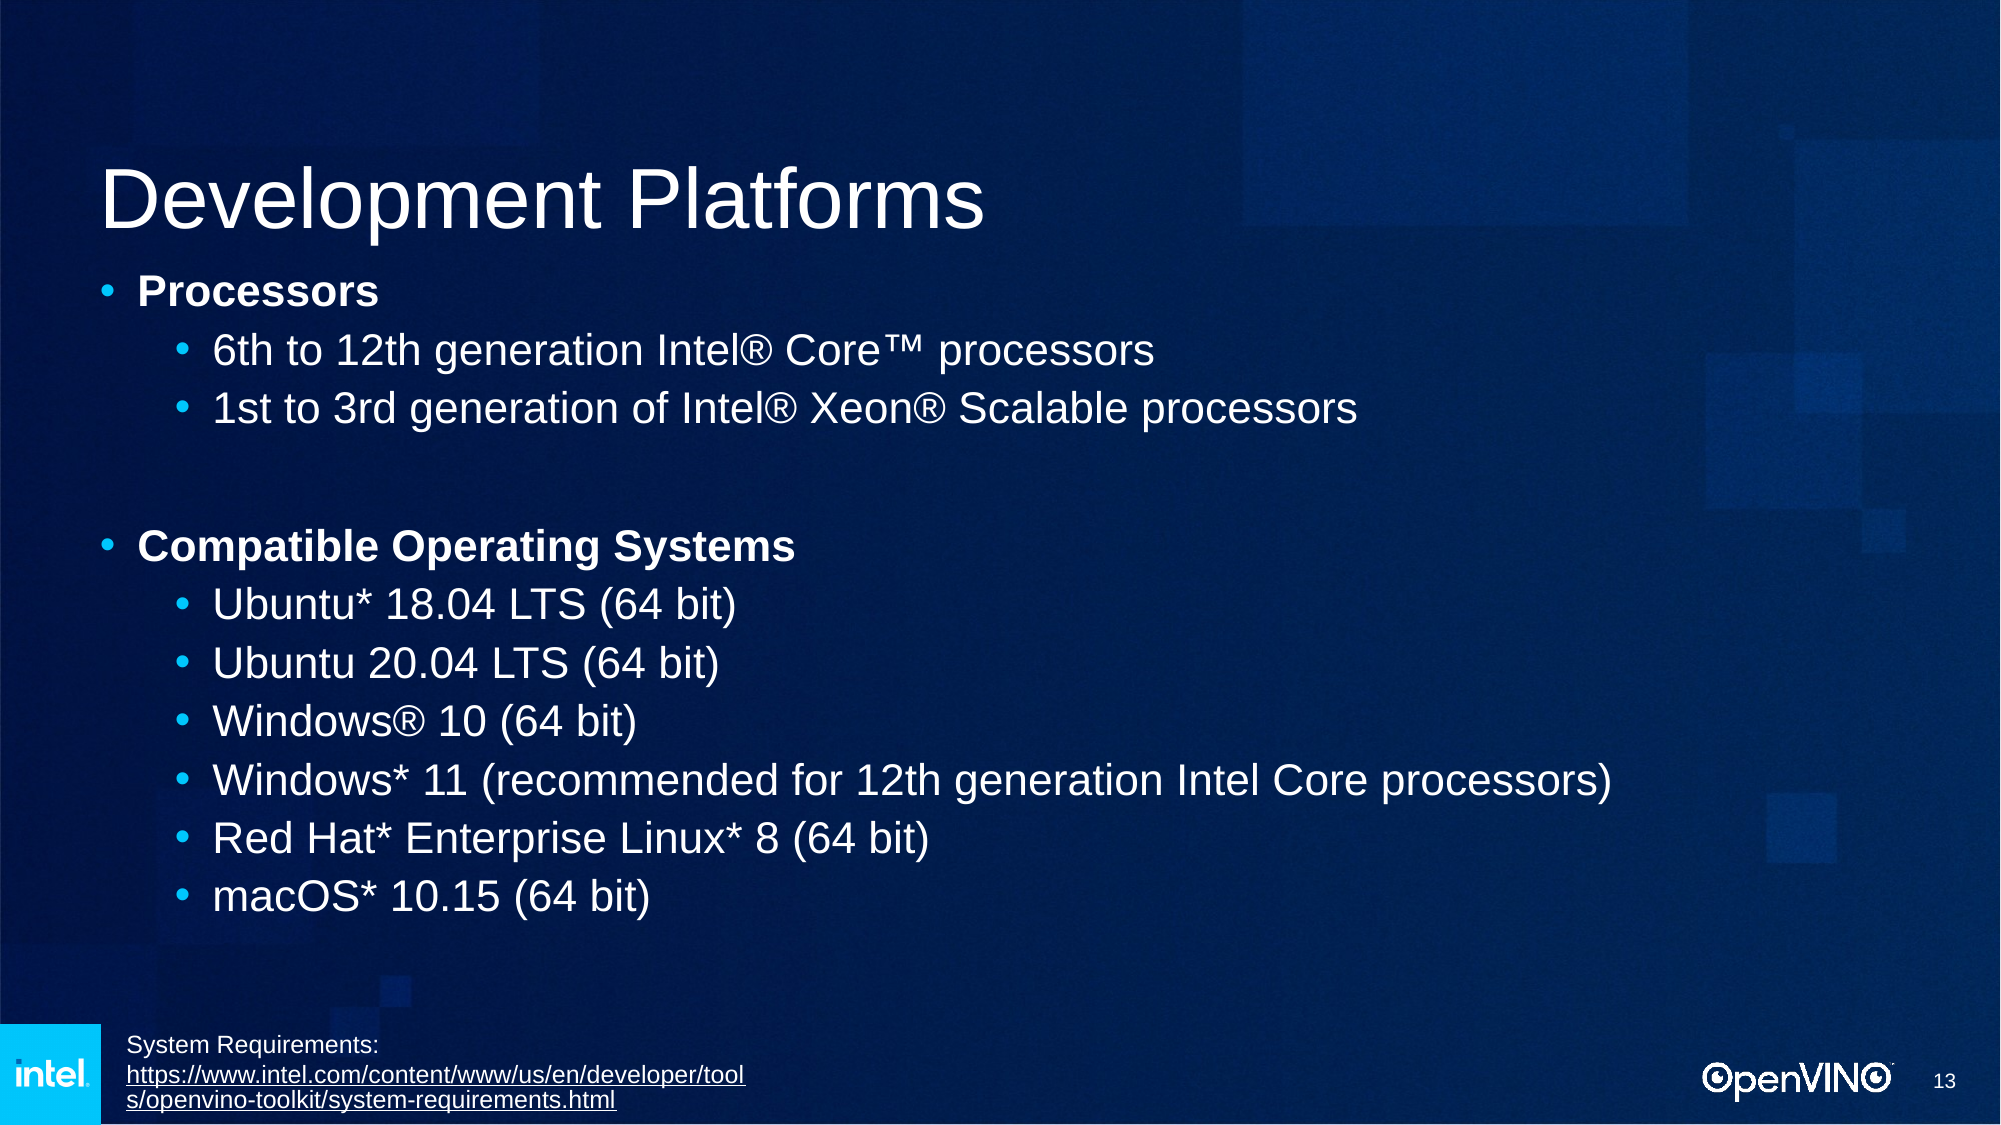

# Development Platforms
Processors
6th to 12th generation Intel® Core™ processors
1st to 3rd generation of Intel® Xeon® Scalable processors

Compatible Operating Systems
Ubuntu* 18.04 LTS (64 bit)
Ubuntu 20.04 LTS (64 bit)
Windows® 10 (64 bit)
Windows* 11 (recommended for 12th generation Intel Core processors)
Red Hat* Enterprise Linux* 8 (64 bit)
macOS* 10.15 (64 bit)
System Requirements:
https://www.intel.com/content/www/us/en/developer/tools/openvino-toolkit/system-requirements.html